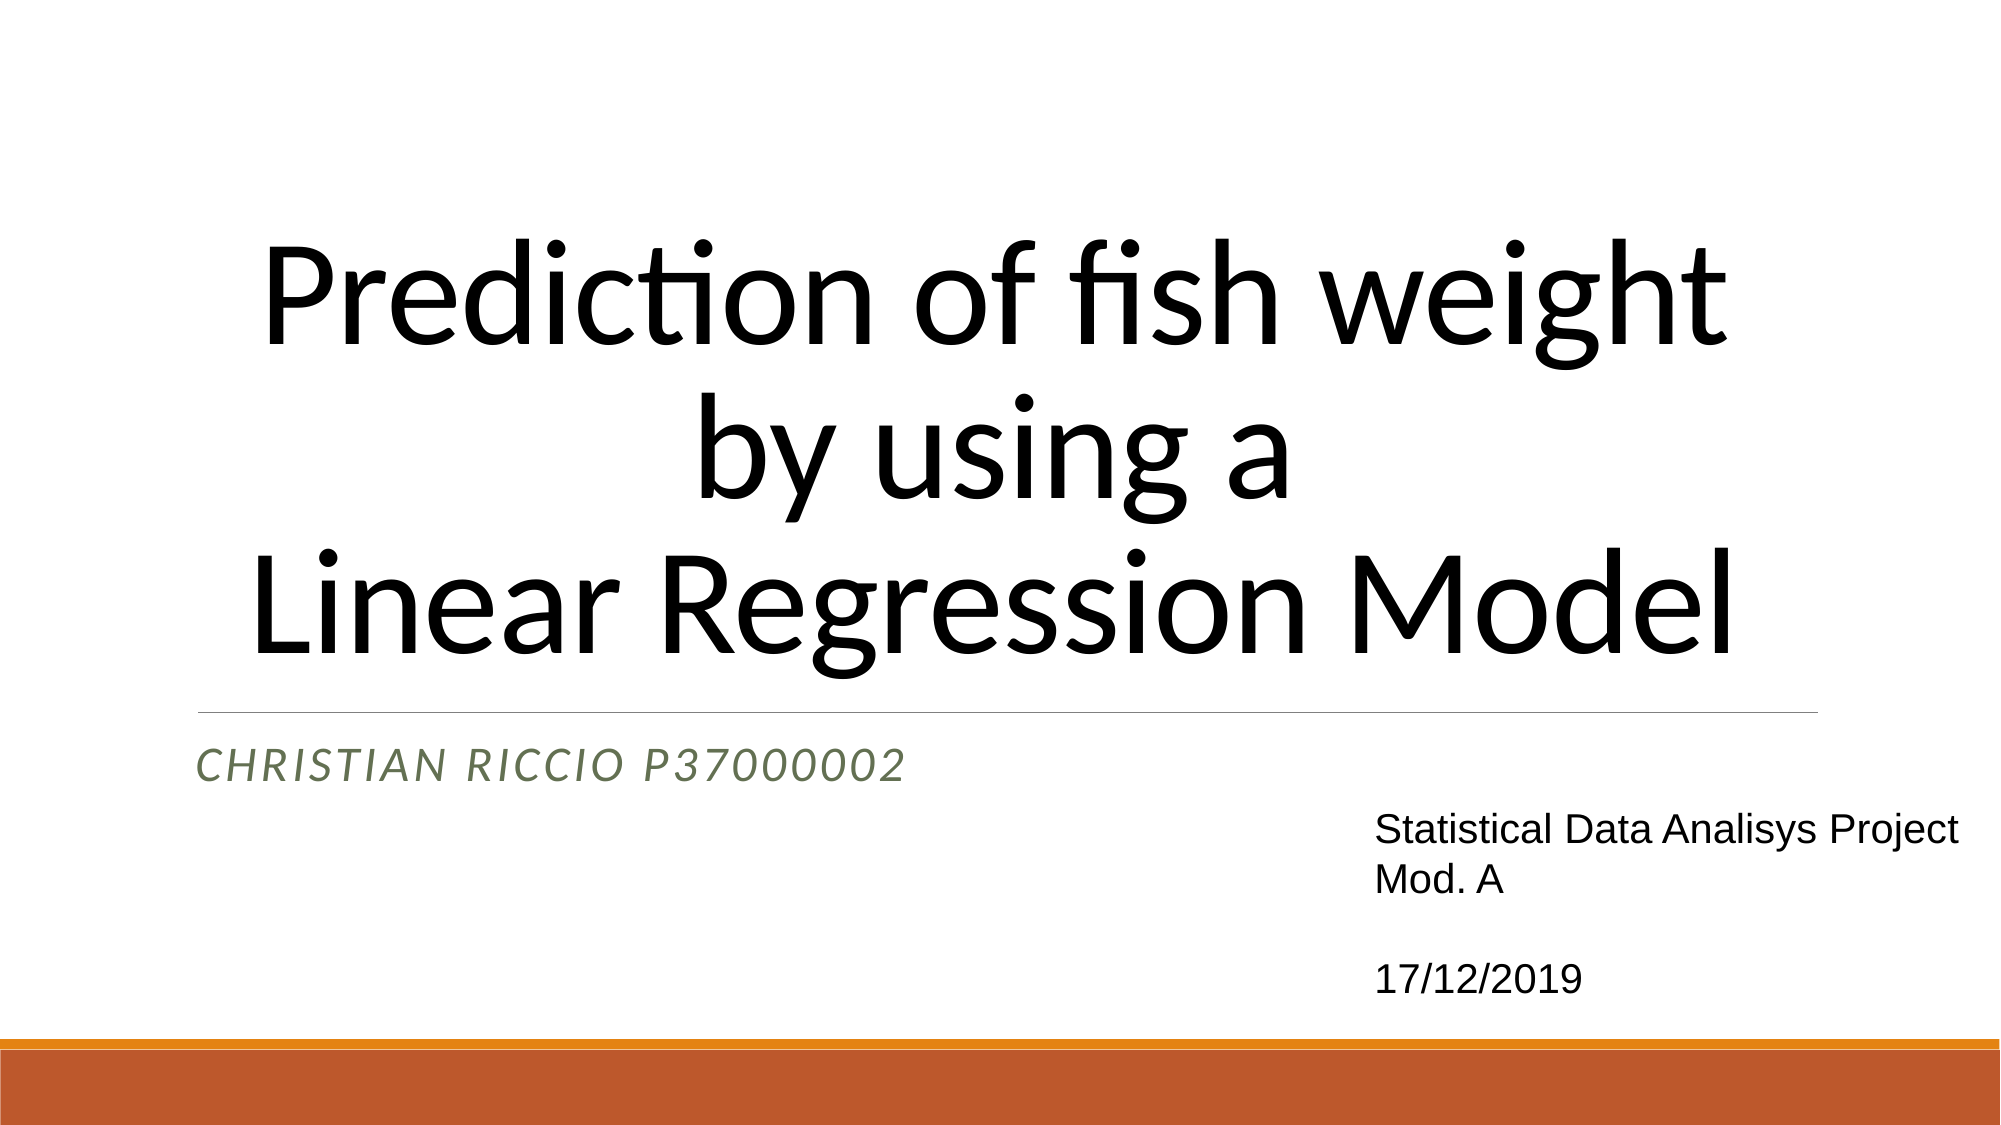

# Prediction of fish weight by using a Linear Regression Model
Christian Riccio P37000002
Statistical Data Analisys Project
Mod. A

17/12/2019